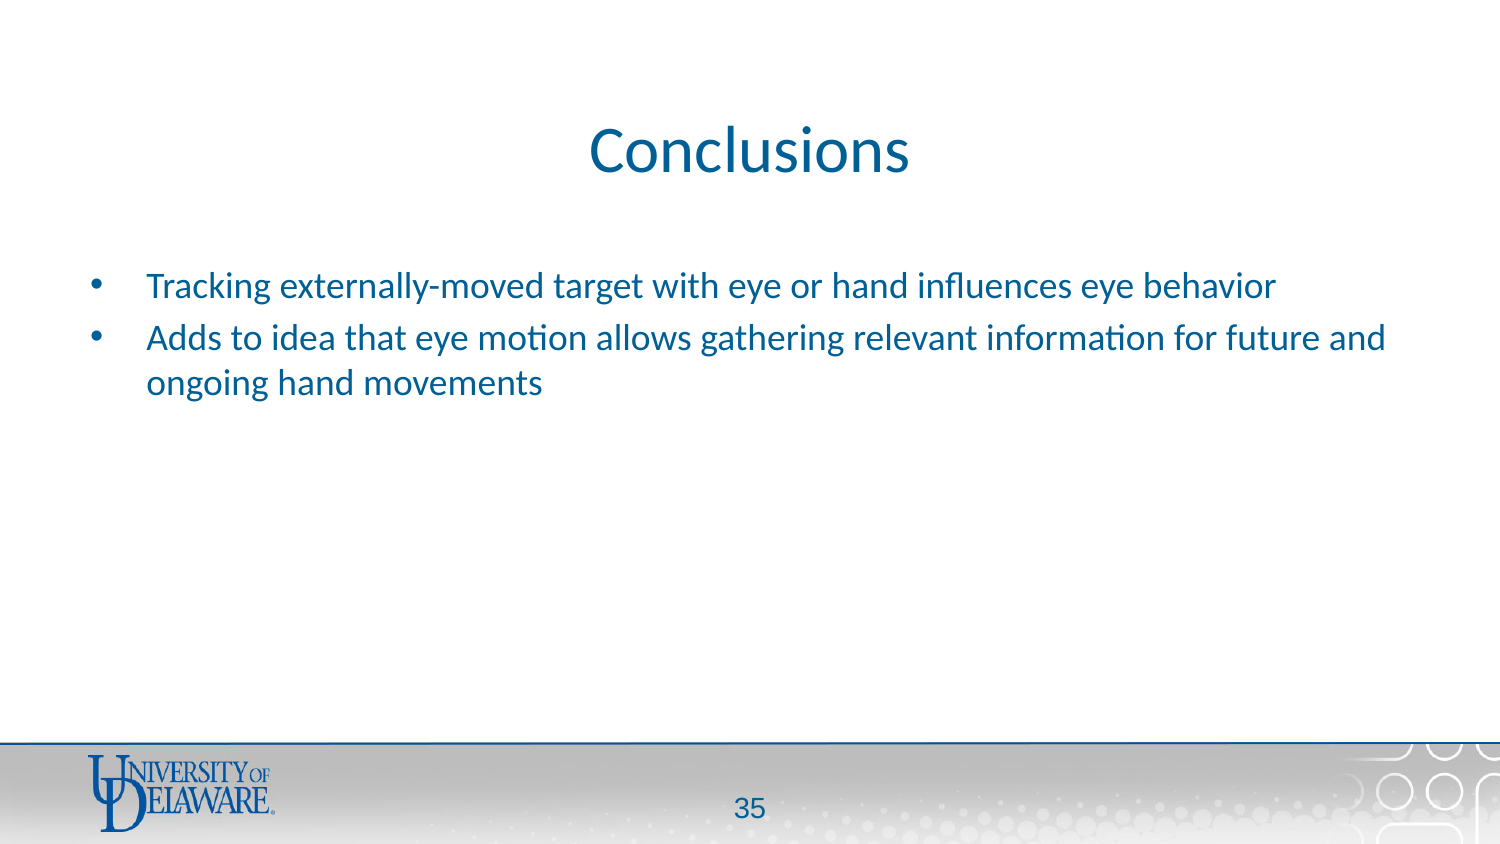

# Conclusions
Tracking externally-moved target with eye or hand influences eye behavior
Adds to idea that eye motion allows gathering relevant information for future and ongoing hand movements
35